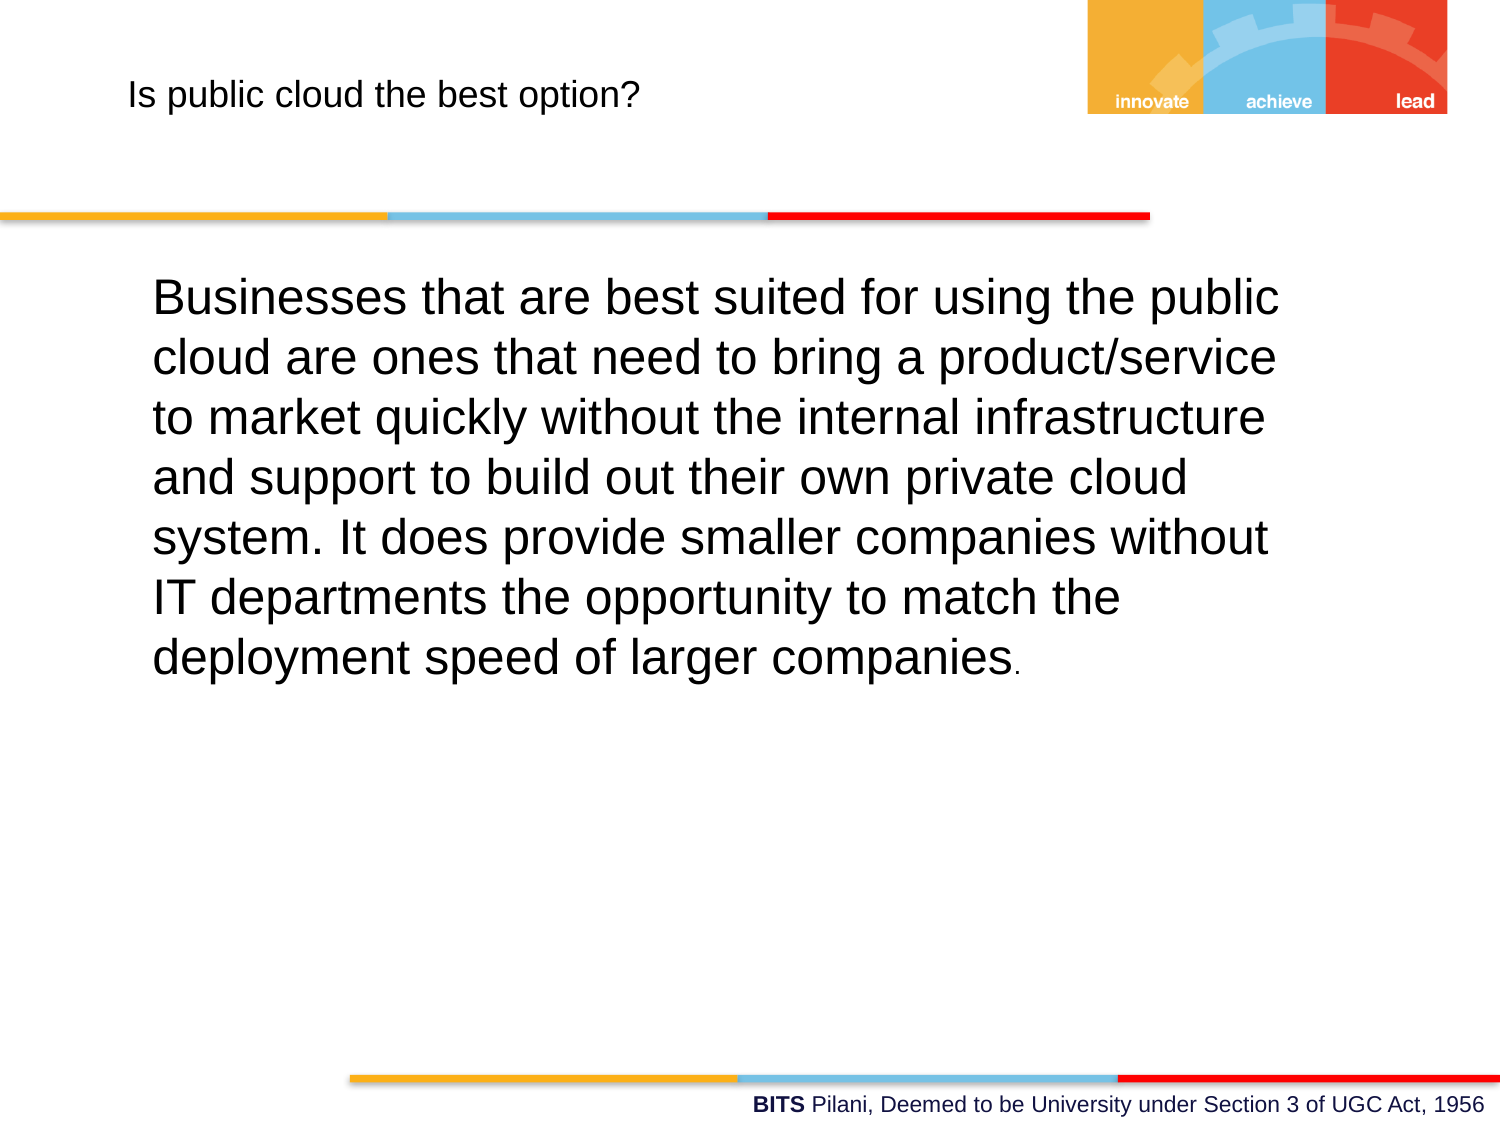

Is public cloud the best option?
Businesses that are best suited for using the public cloud are ones that need to bring a product/service to market quickly without the internal infrastructure and support to build out their own private cloud system. It does provide smaller companies without IT departments the opportunity to match the deployment speed of larger companies.